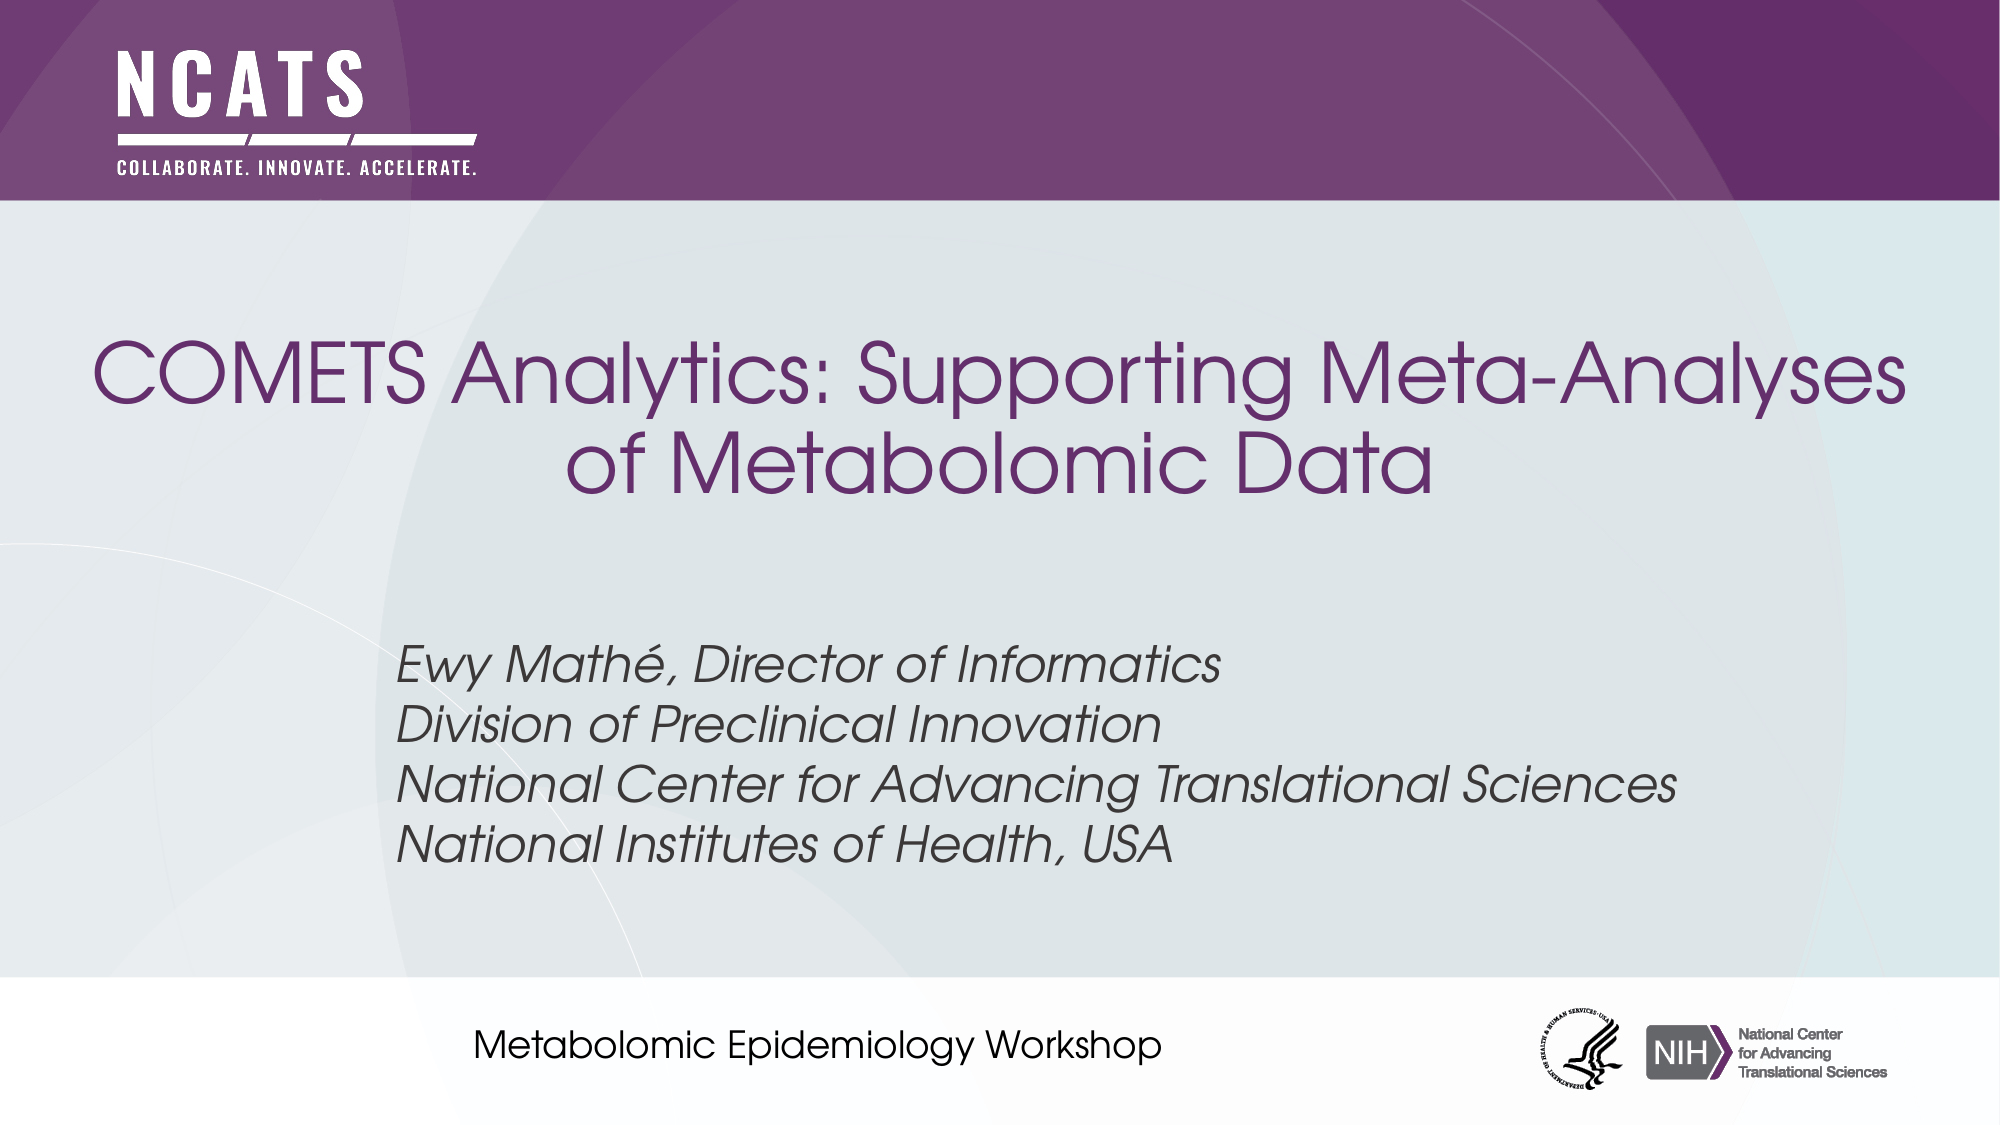

# COMETS Analytics: Supporting Meta-Analyses of Metabolomic Data
Ewy Mathé, Director of Informatics
Division of Preclinical Innovation
National Center for Advancing Translational Sciences
National Institutes of Health, USA
Metabolomic Epidemiology Workshop